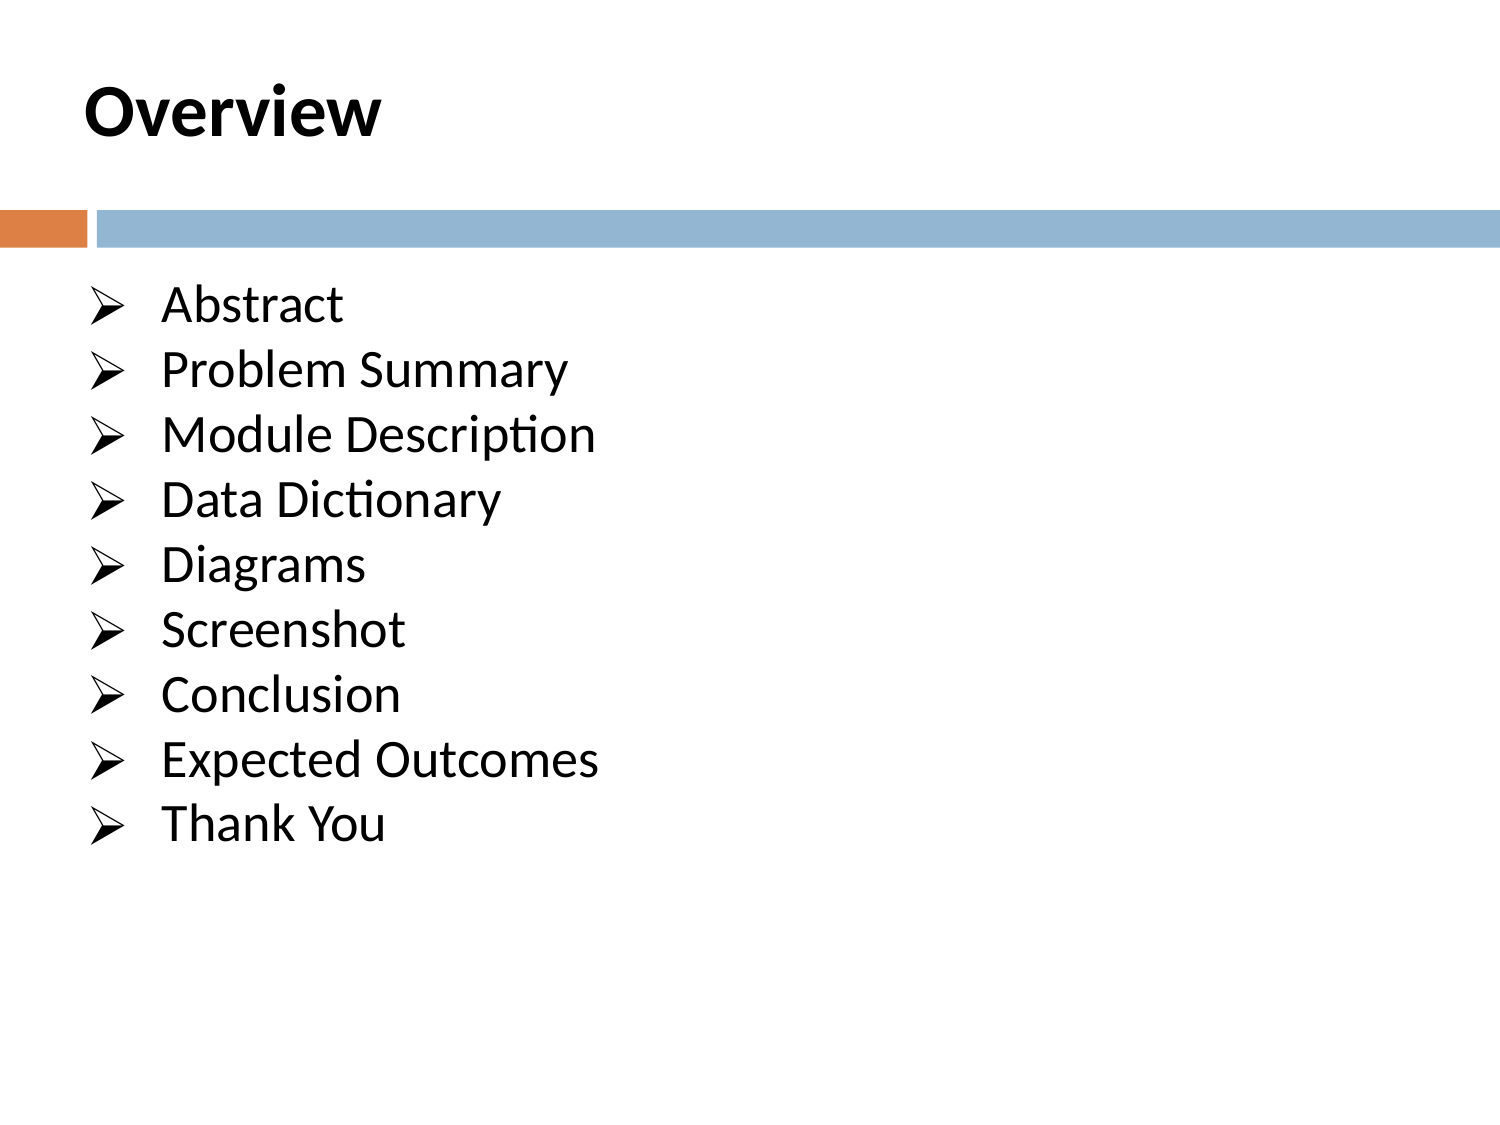

# Overview
Abstract
Problem Summary
Module Description
Data Dictionary
Diagrams
Screenshot
Conclusion
Expected Outcomes
Thank You

2